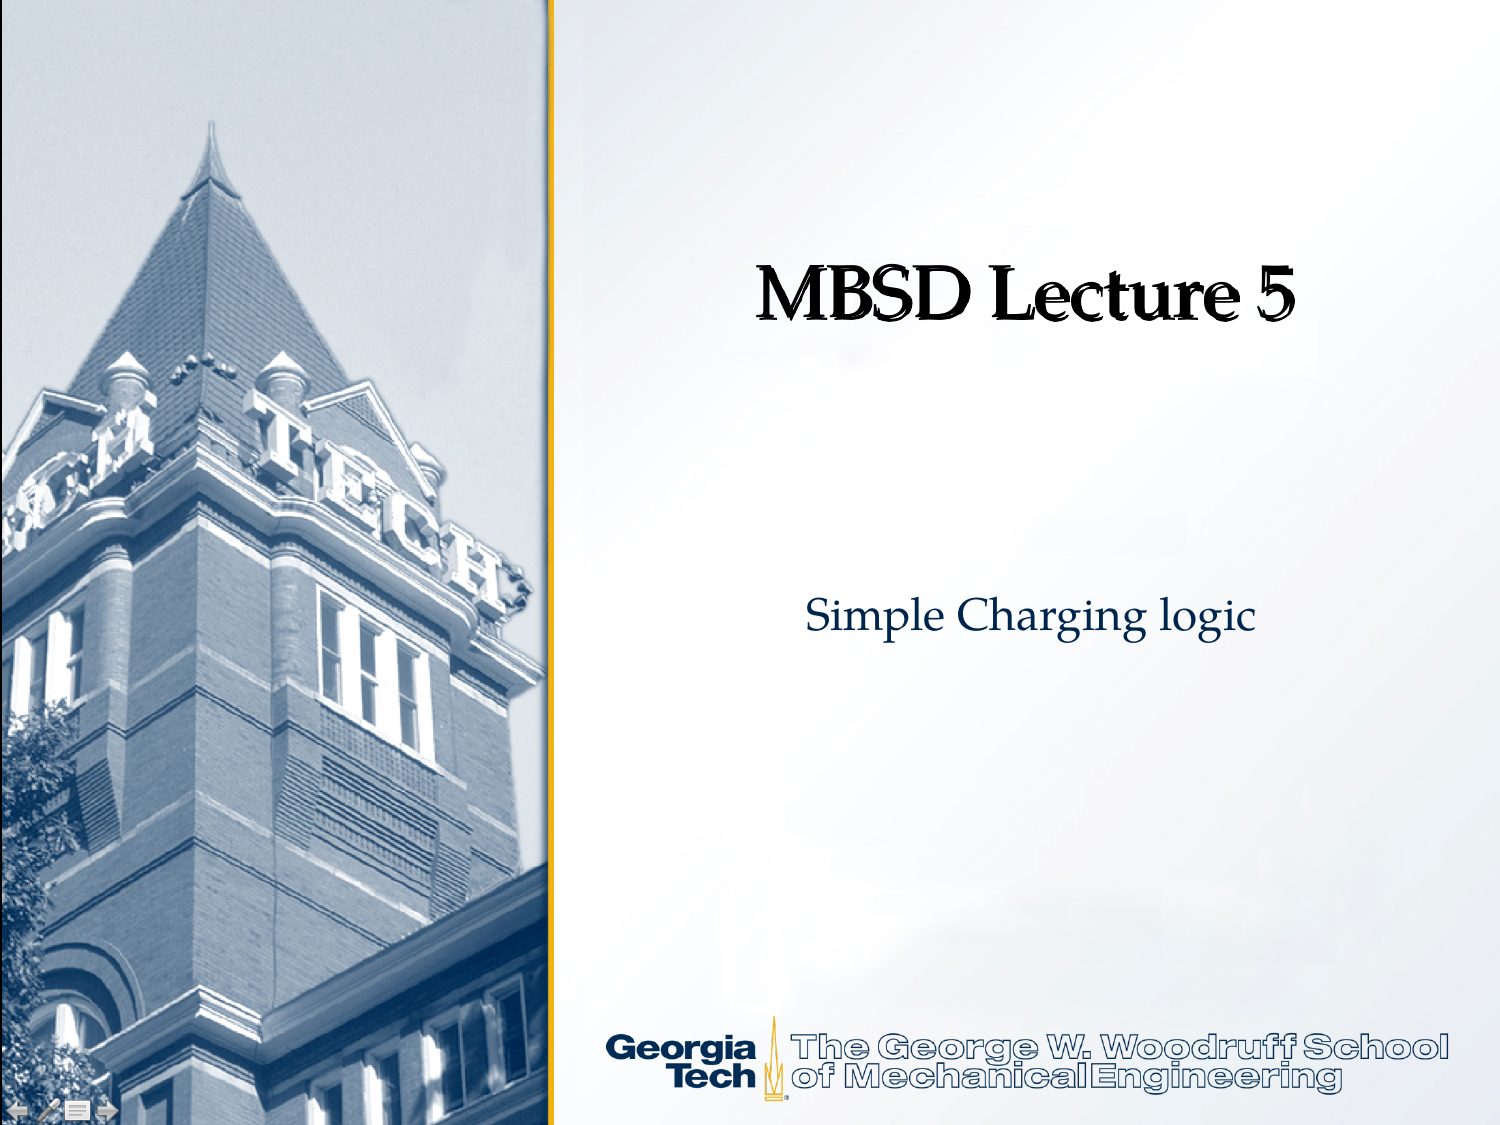

# MBSD Lecture 5

Simple Charging logic